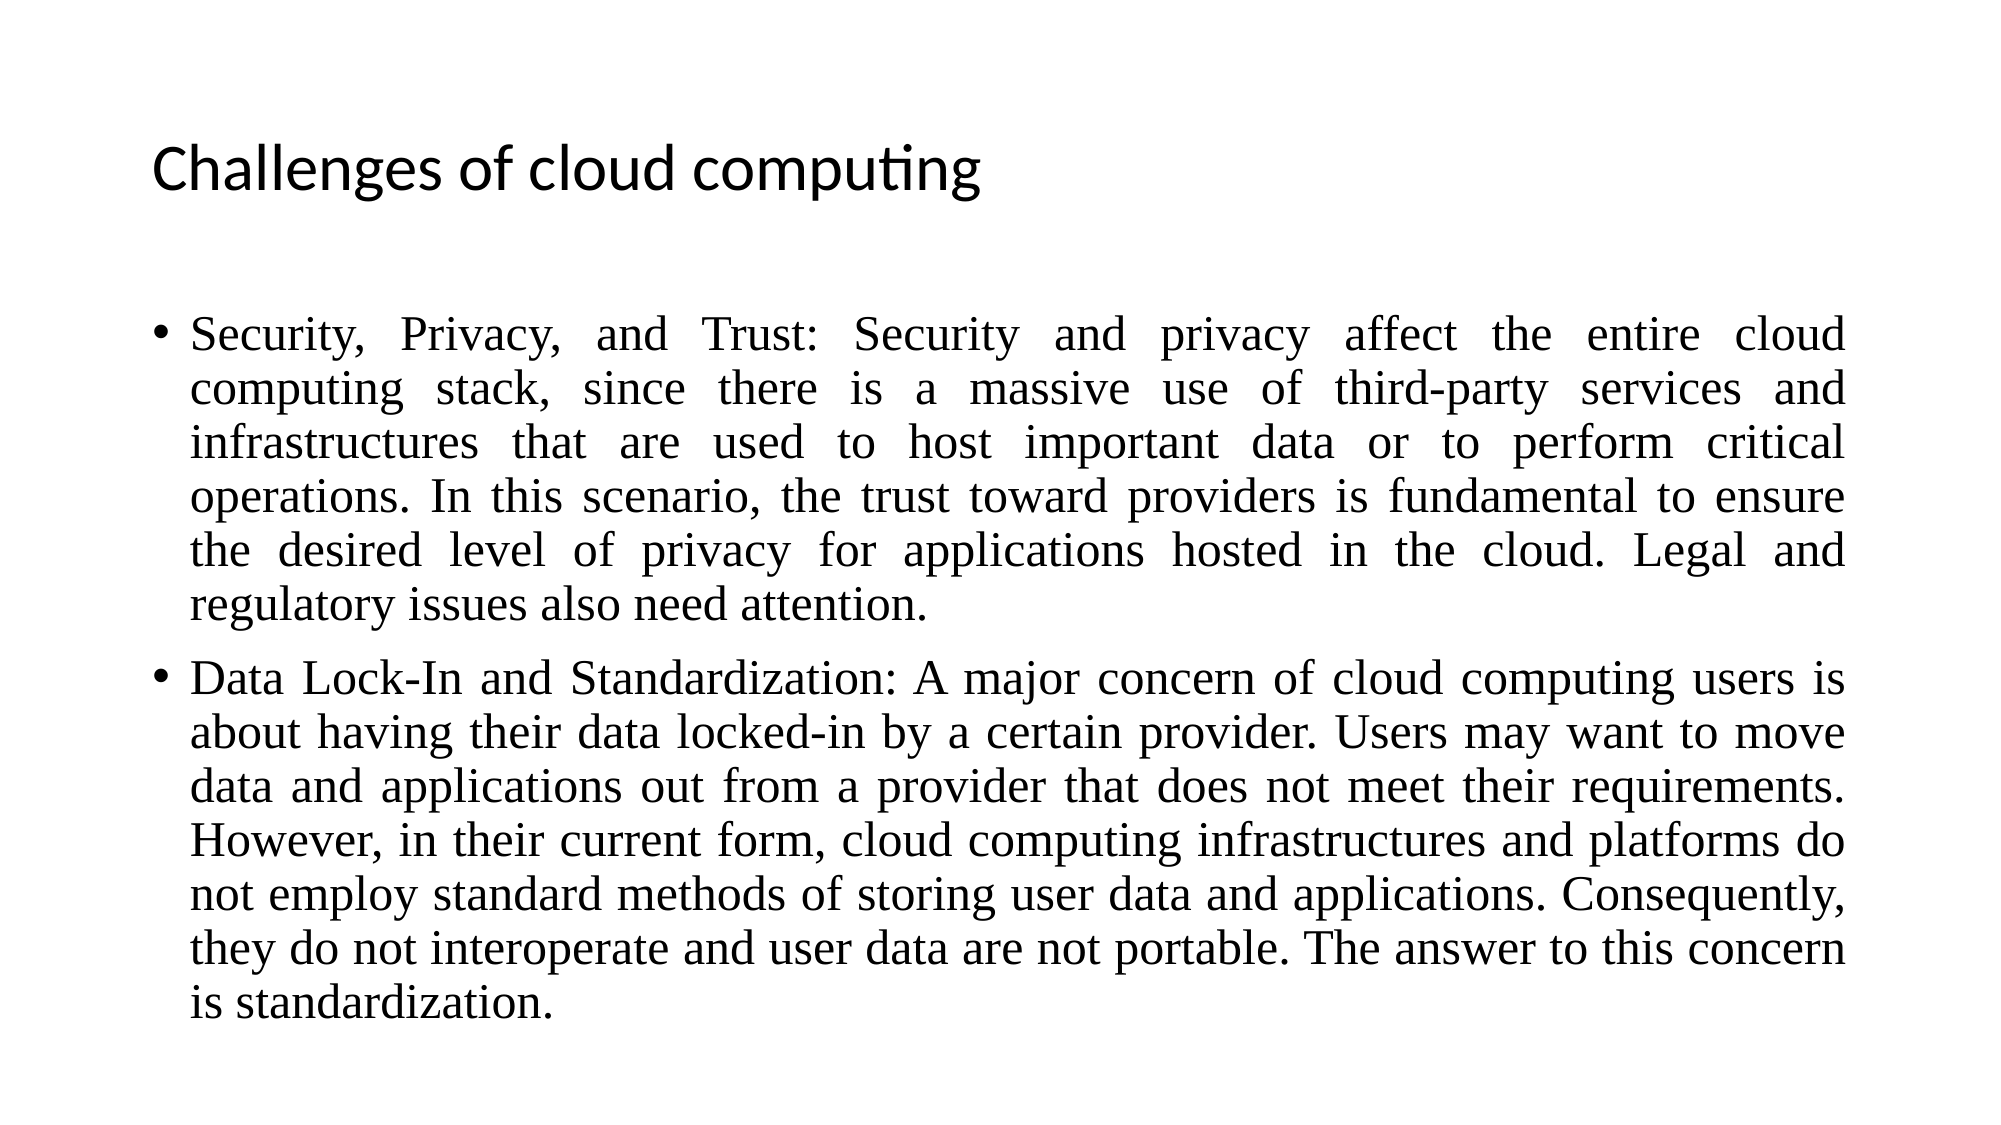

# Challenges of cloud computing
Security, Privacy, and Trust: Security and privacy affect the entire cloud computing stack, since there is a massive use of third-party services and infrastructures that are used to host important data or to perform critical operations. In this scenario, the trust toward providers is fundamental to ensure the desired level of privacy for applications hosted in the cloud. Legal and regulatory issues also need attention.
Data Lock-In and Standardization: A major concern of cloud computing users is about having their data locked-in by a certain provider. Users may want to move data and applications out from a provider that does not meet their requirements. However, in their current form, cloud computing infrastructures and platforms do not employ standard methods of storing user data and applications. Consequently, they do not interoperate and user data are not portable. The answer to this concern is standardization.